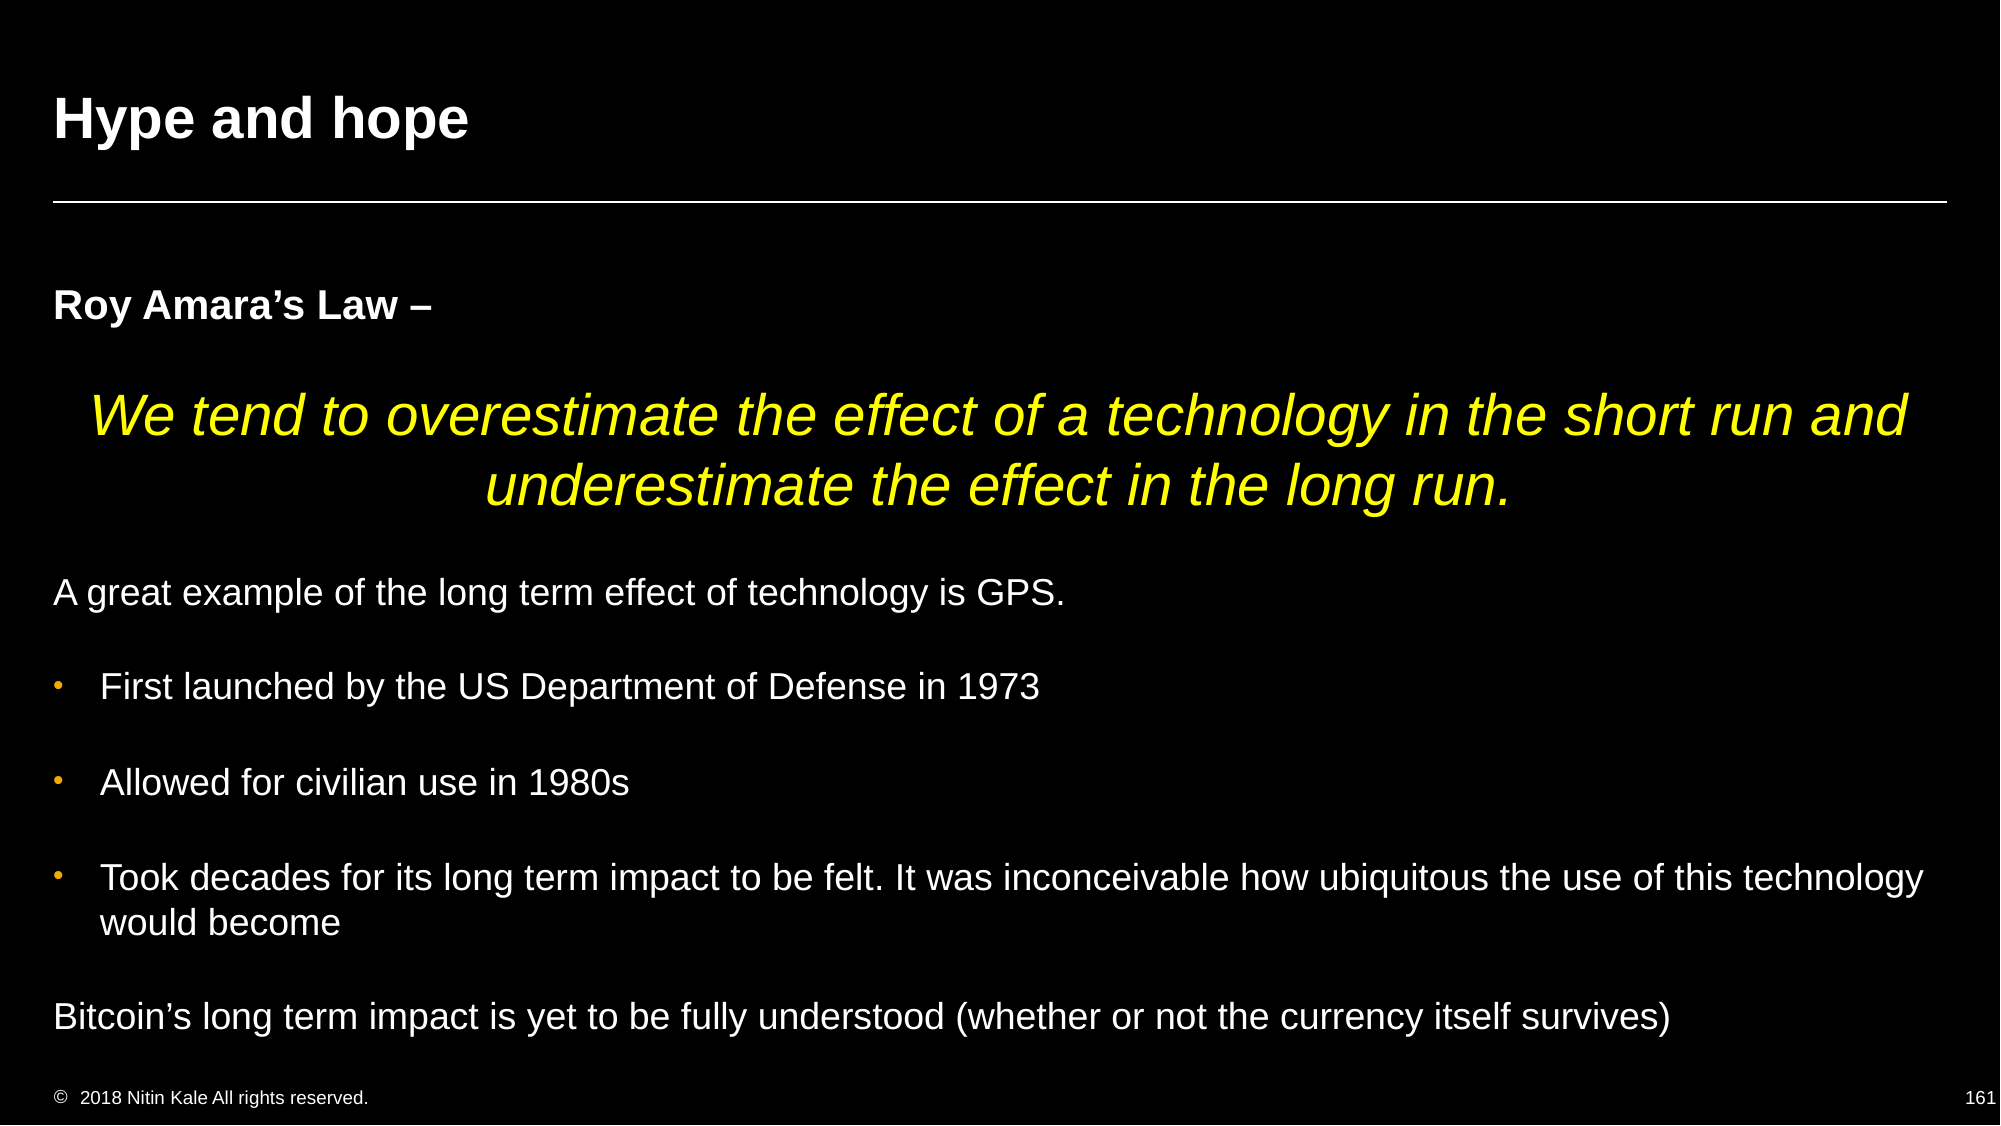

# Hype and hope
Roy Amara’s Law –
We tend to overestimate the effect of a technology in the short run and underestimate the effect in the long run.
A great example of the long term effect of technology is GPS.
First launched by the US Department of Defense in 1973
Allowed for civilian use in 1980s
Took decades for its long term impact to be felt. It was inconceivable how ubiquitous the use of this technology would become
Bitcoin’s long term impact is yet to be fully understood (whether or not the currency itself survives)